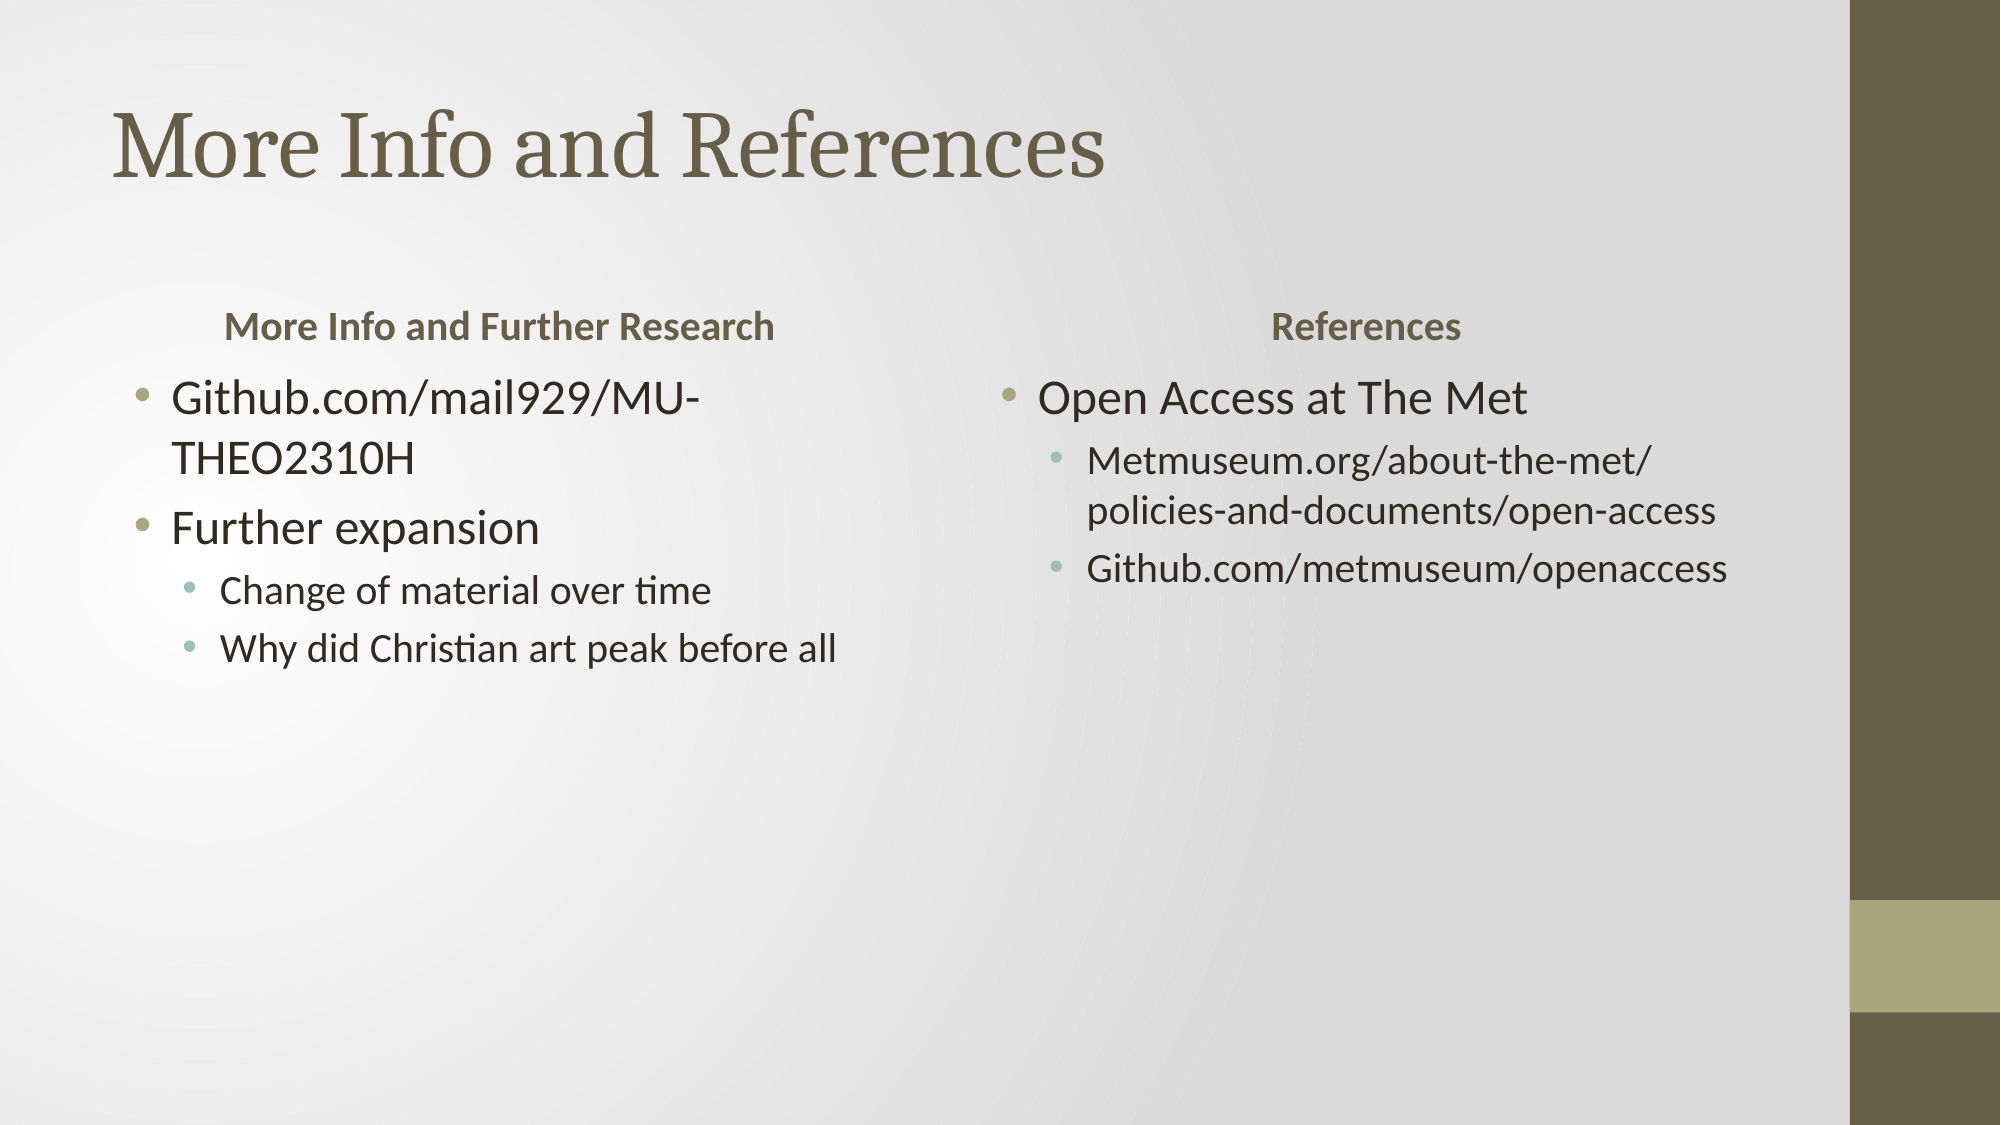

# More Info and References
More Info and Further Research
References
Github.com/mail929/MU-THEO2310H
Further expansion
Change of material over time
Why did Christian art peak before all
Open Access at The Met
Metmuseum.org/about-the-met/policies-and-documents/open-access
Github.com/metmuseum/openaccess